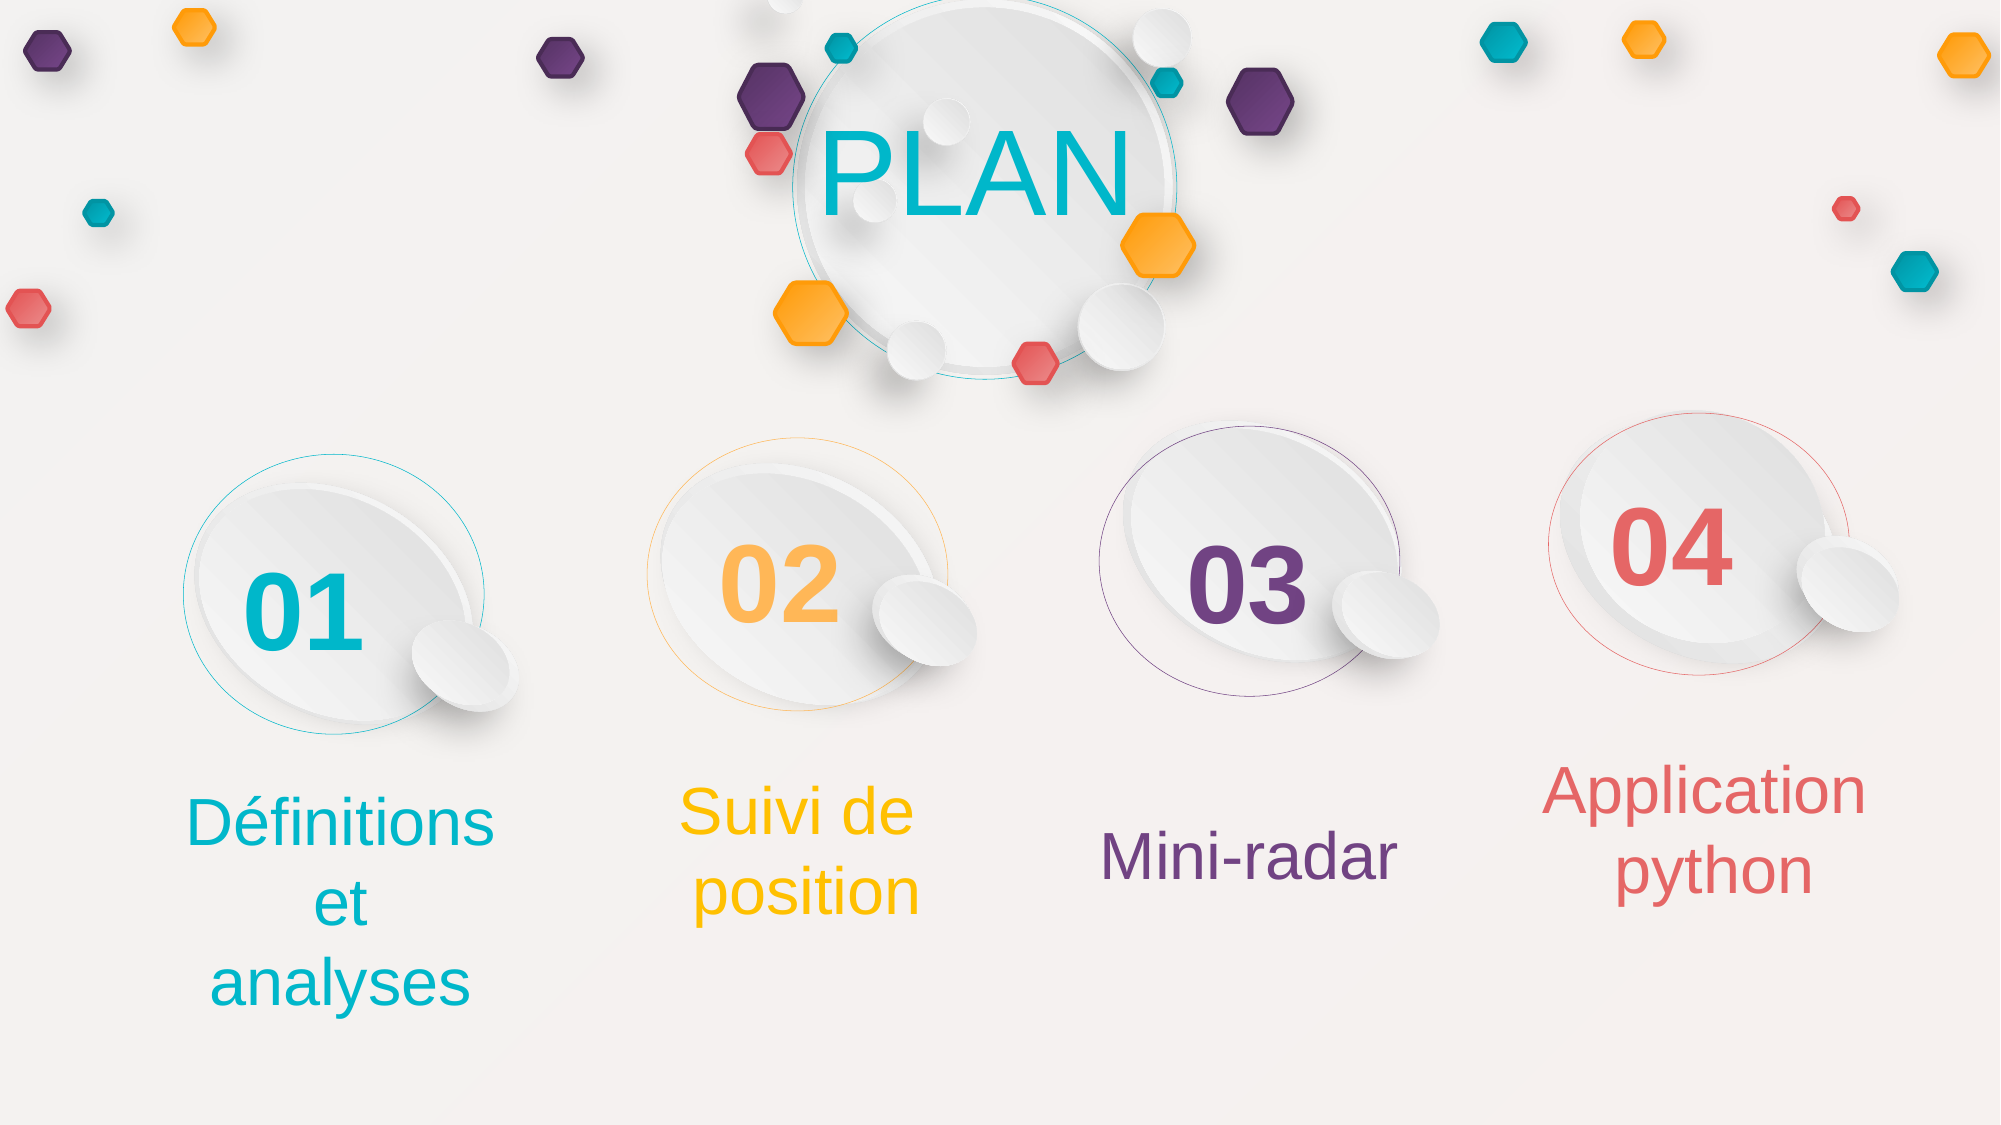

PLAN

04

03

02

01

Application
python

Suivi de
 position

Définitions
et
analyses

Mini-radar